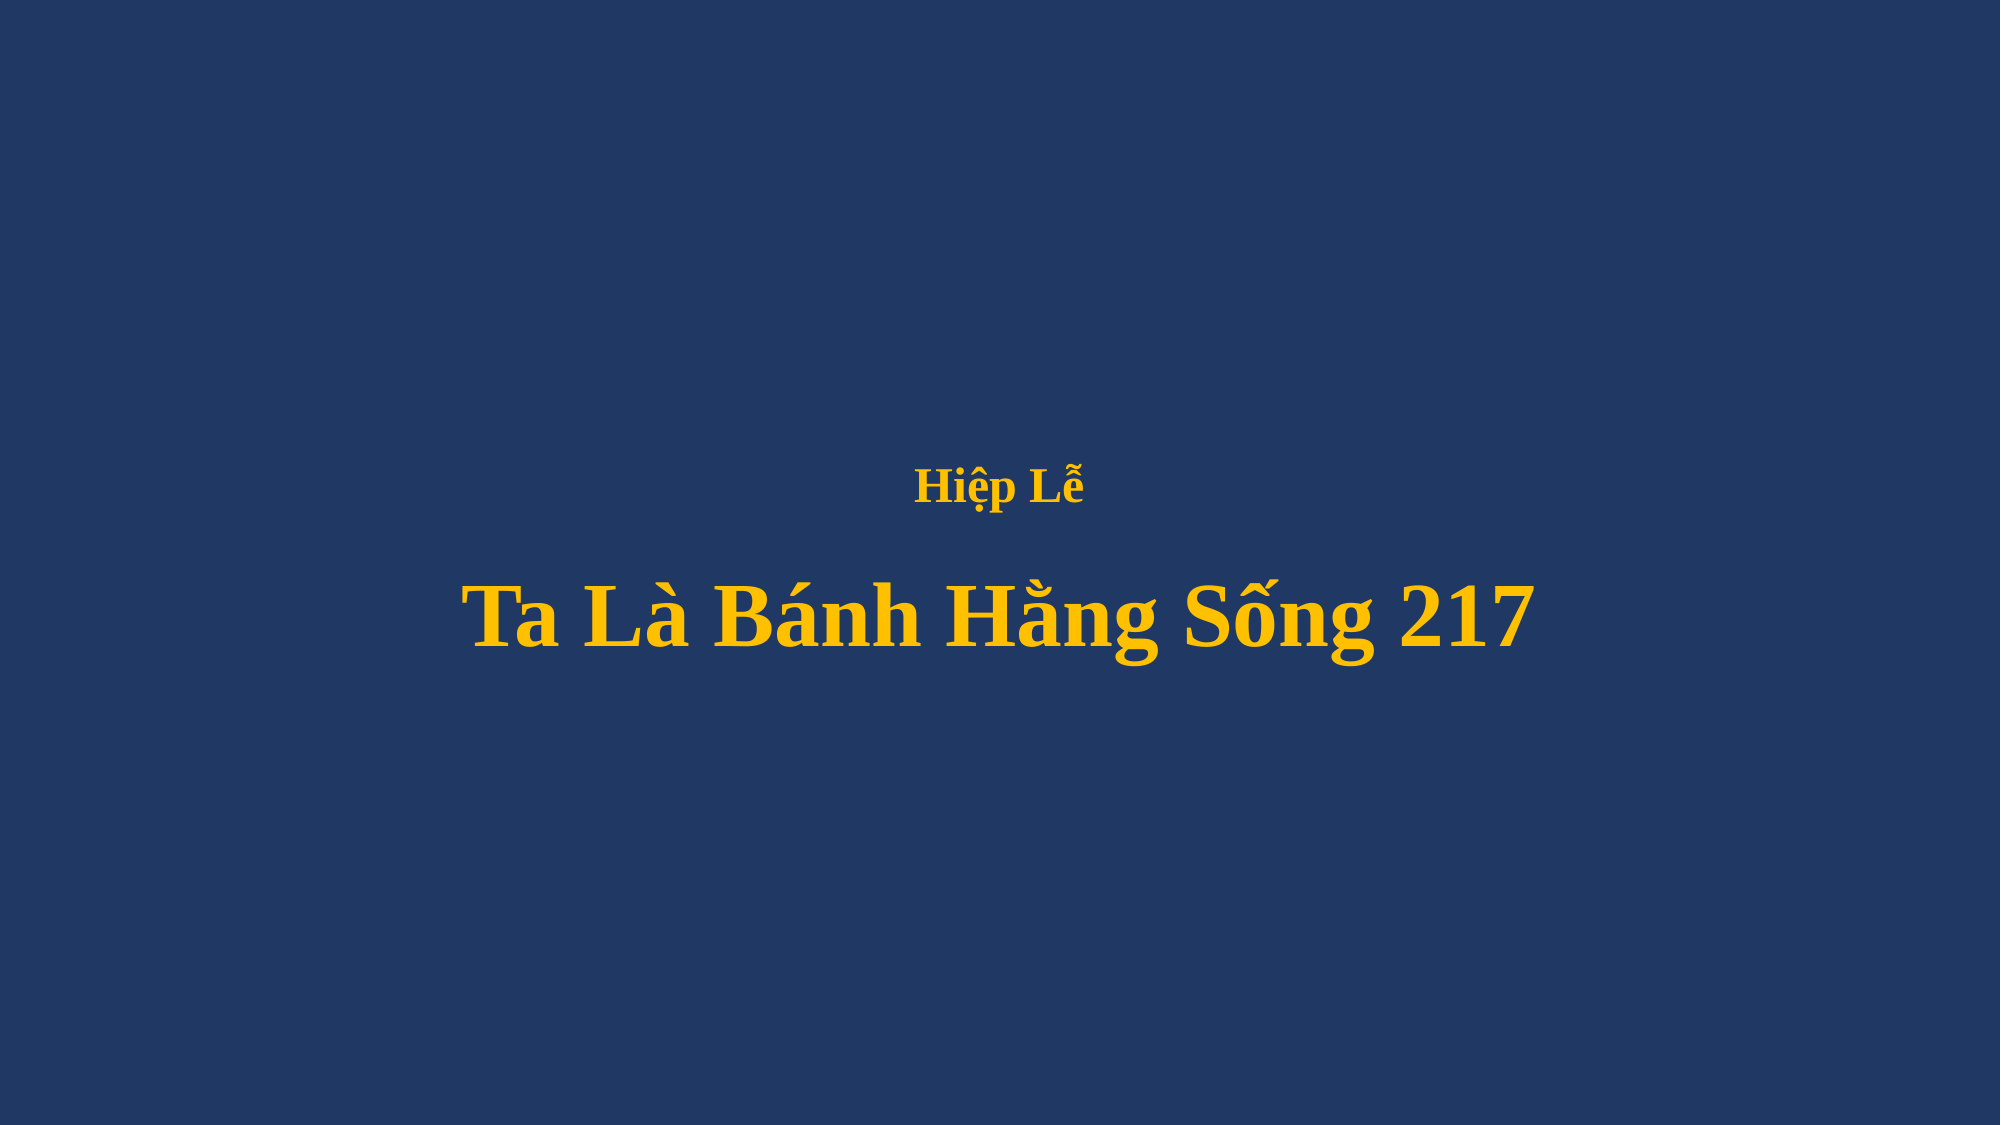

# Hiệp Lễ Ta Là Bánh Hằng Sống 217